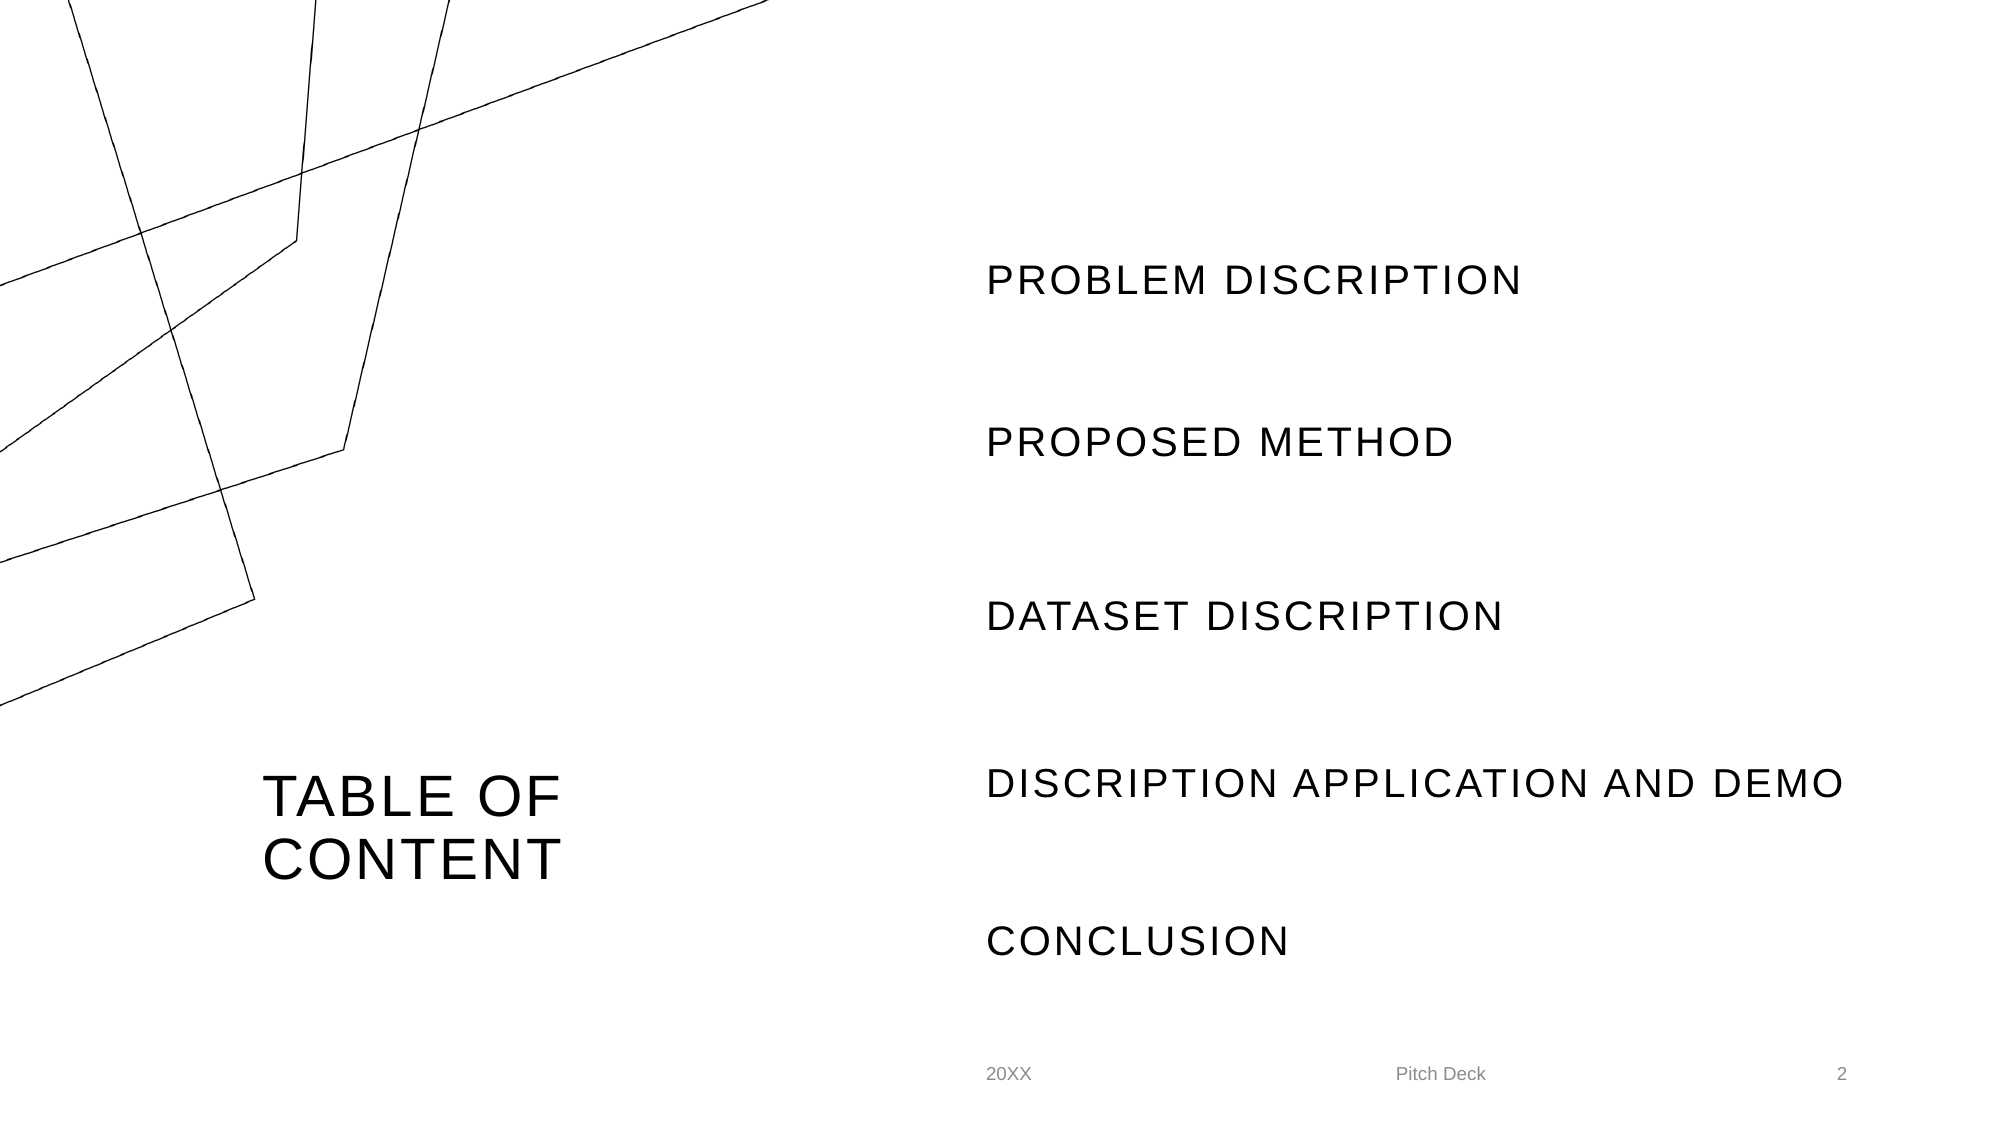

PROBLEM DISCRIPTION
PROPOSED METHOD
DATASET DISCRIPTION
# Table of content
DISCRIPTION APPLICATION AND DEMO
CONCLUSION
20XX
Pitch Deck
2